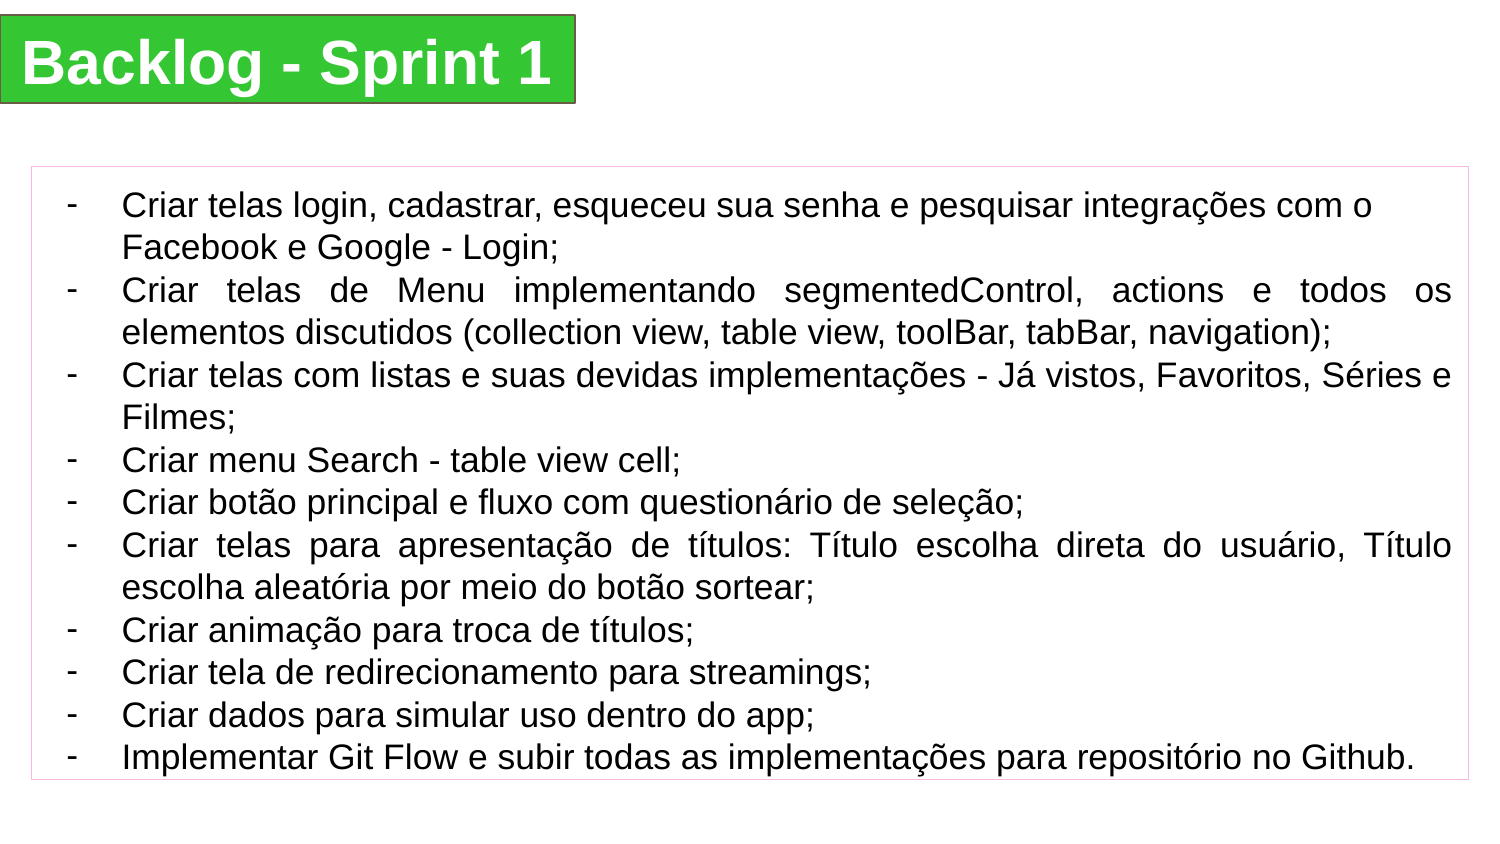

Backlog - Sprint 1
Criar telas login, cadastrar, esqueceu sua senha e pesquisar integrações com o Facebook e Google - Login;
Criar telas de Menu implementando segmentedControl, actions e todos os elementos discutidos (collection view, table view, toolBar, tabBar, navigation);
Criar telas com listas e suas devidas implementações - Já vistos, Favoritos, Séries e Filmes;
Criar menu Search - table view cell;
Criar botão principal e fluxo com questionário de seleção;
Criar telas para apresentação de títulos: Título escolha direta do usuário, Título escolha aleatória por meio do botão sortear;
Criar animação para troca de títulos;
Criar tela de redirecionamento para streamings;
Criar dados para simular uso dentro do app;
Implementar Git Flow e subir todas as implementações para repositório no Github.